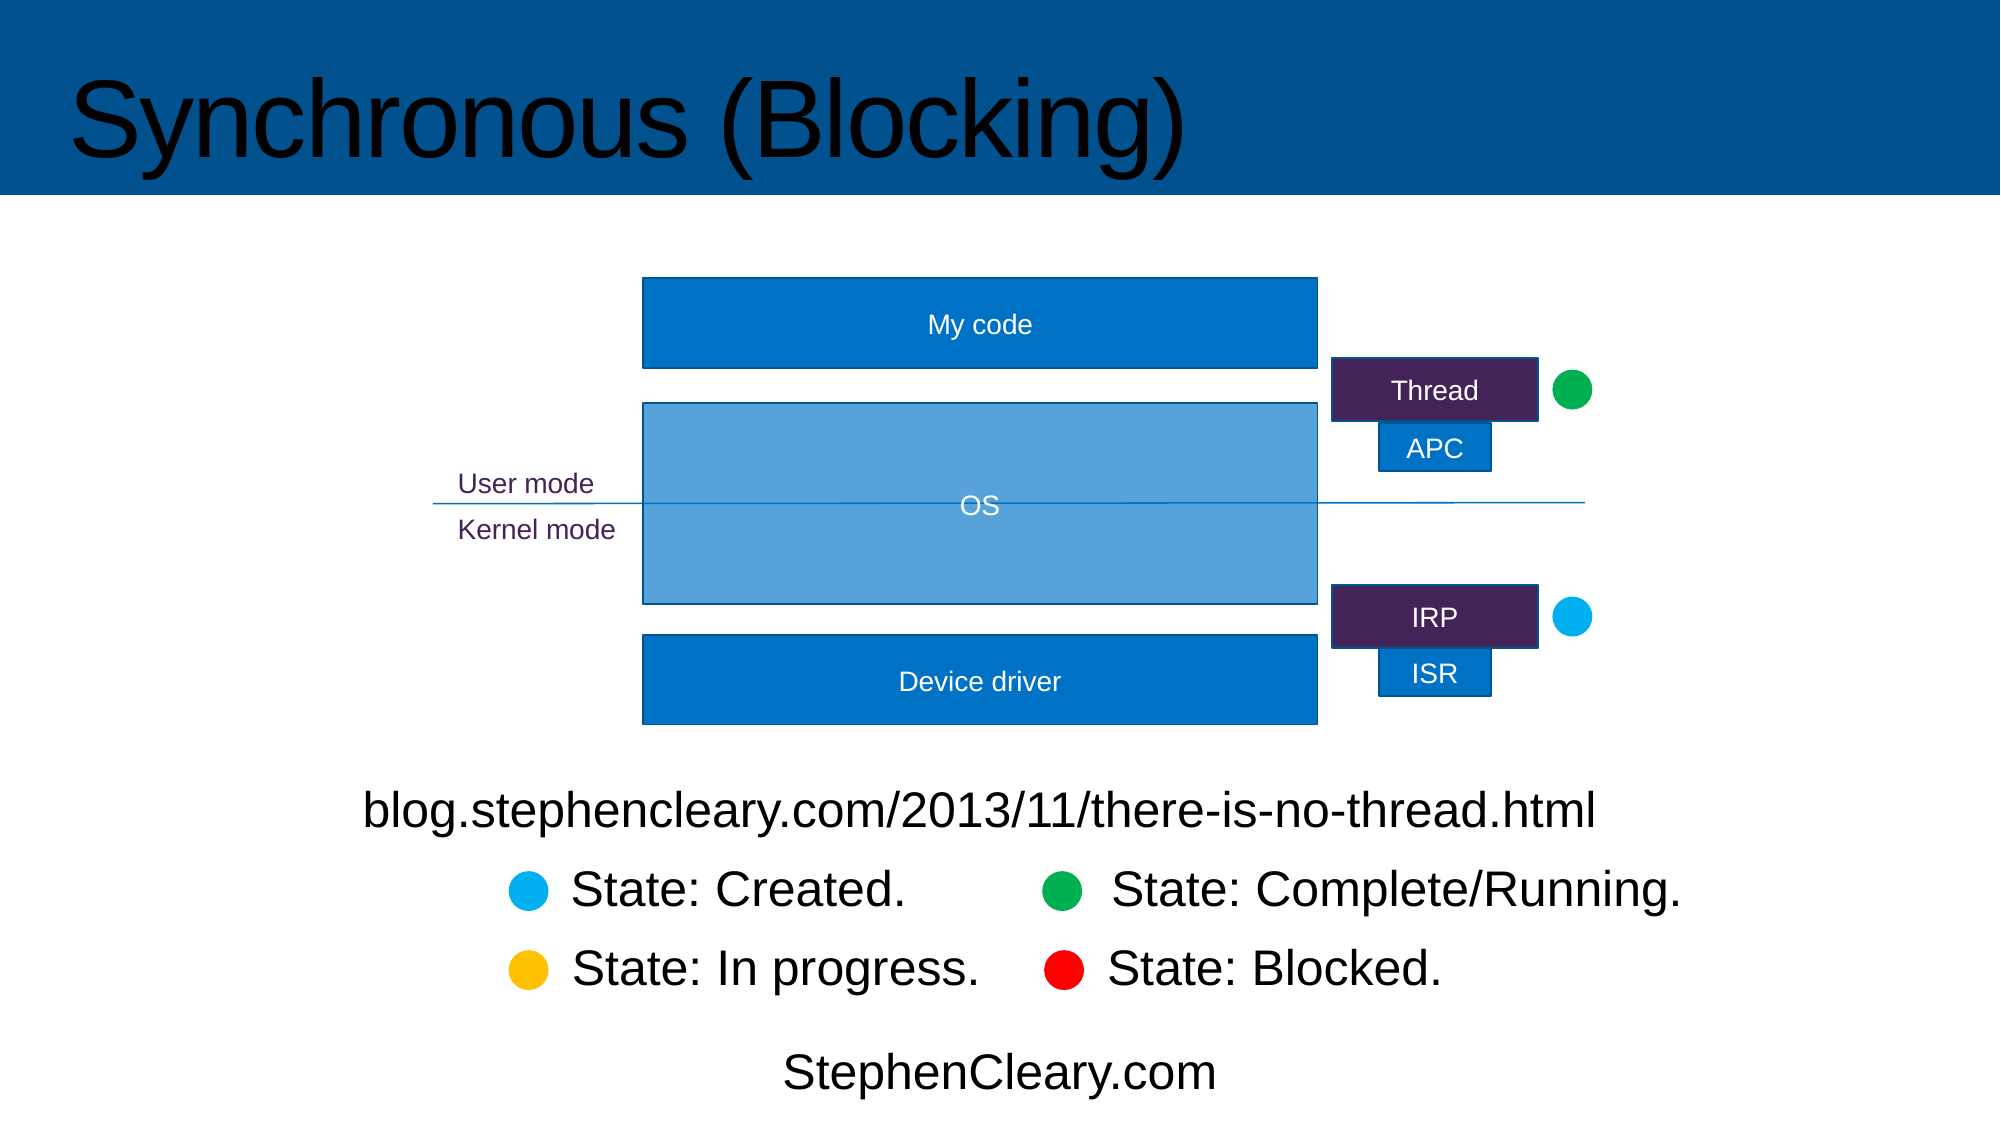

# Synchronous (Blocking)
My code
Thread

OS
APC
User mode
Kernel mode
IRP

Device driver
ISR
blog.stephencleary.com/2013/11/there-is-no-thread.html
State: Created.
State: Complete/Running.

State: In progress.
State: Blocked.